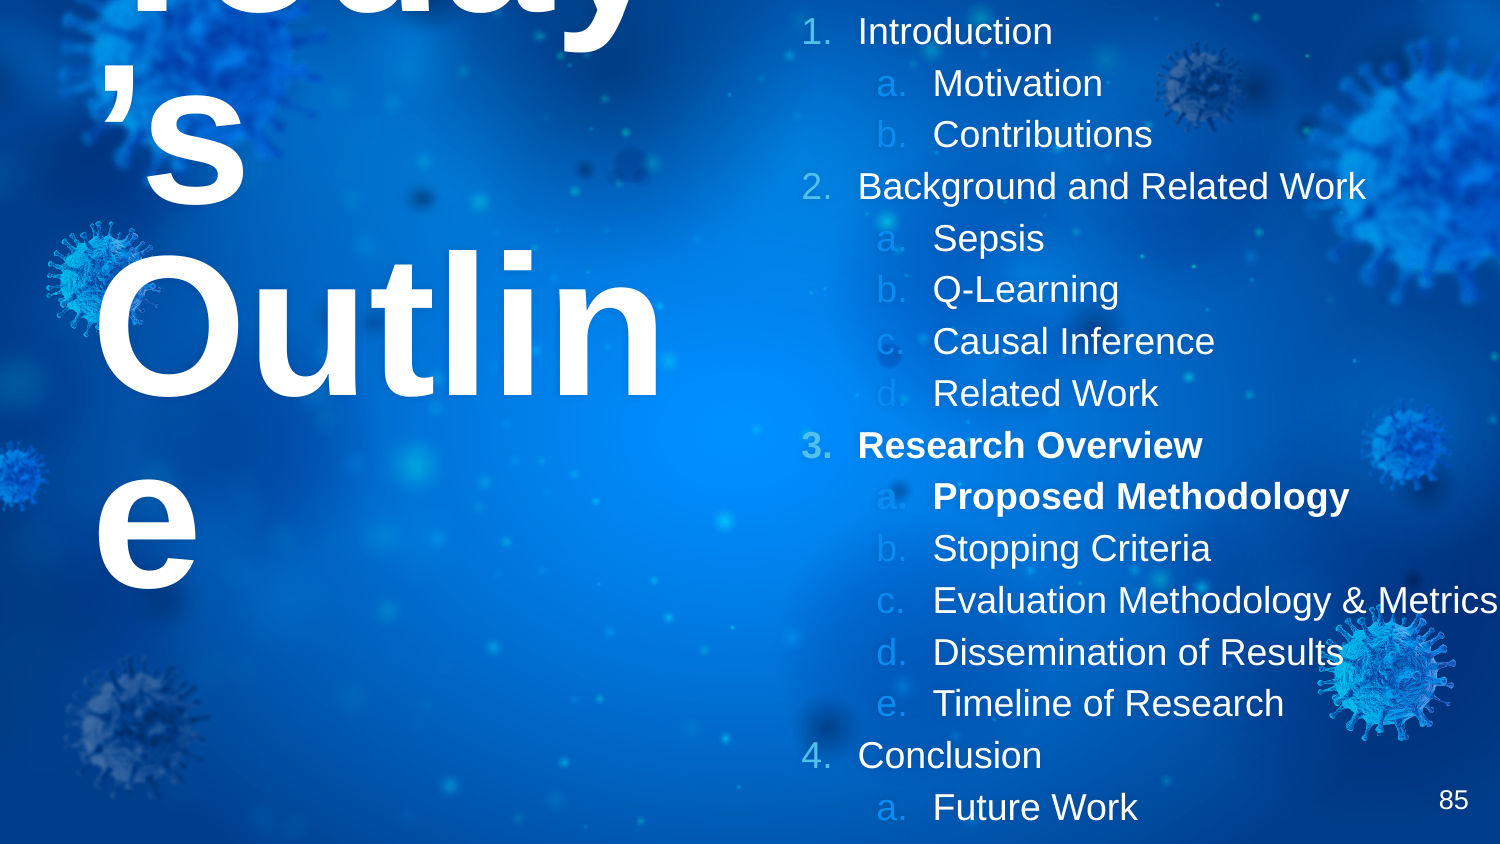

Introduction
Motivation
Contributions
Background and Related Work
Sepsis
Q-Learning
Causal Inference
Related Work
Research Overview
Proposed Methodology
Stopping Criteria
Evaluation Methodology & Metrics
Dissemination of Results
Timeline of Research
Conclusion
Future Work

Today’s
Outline
85